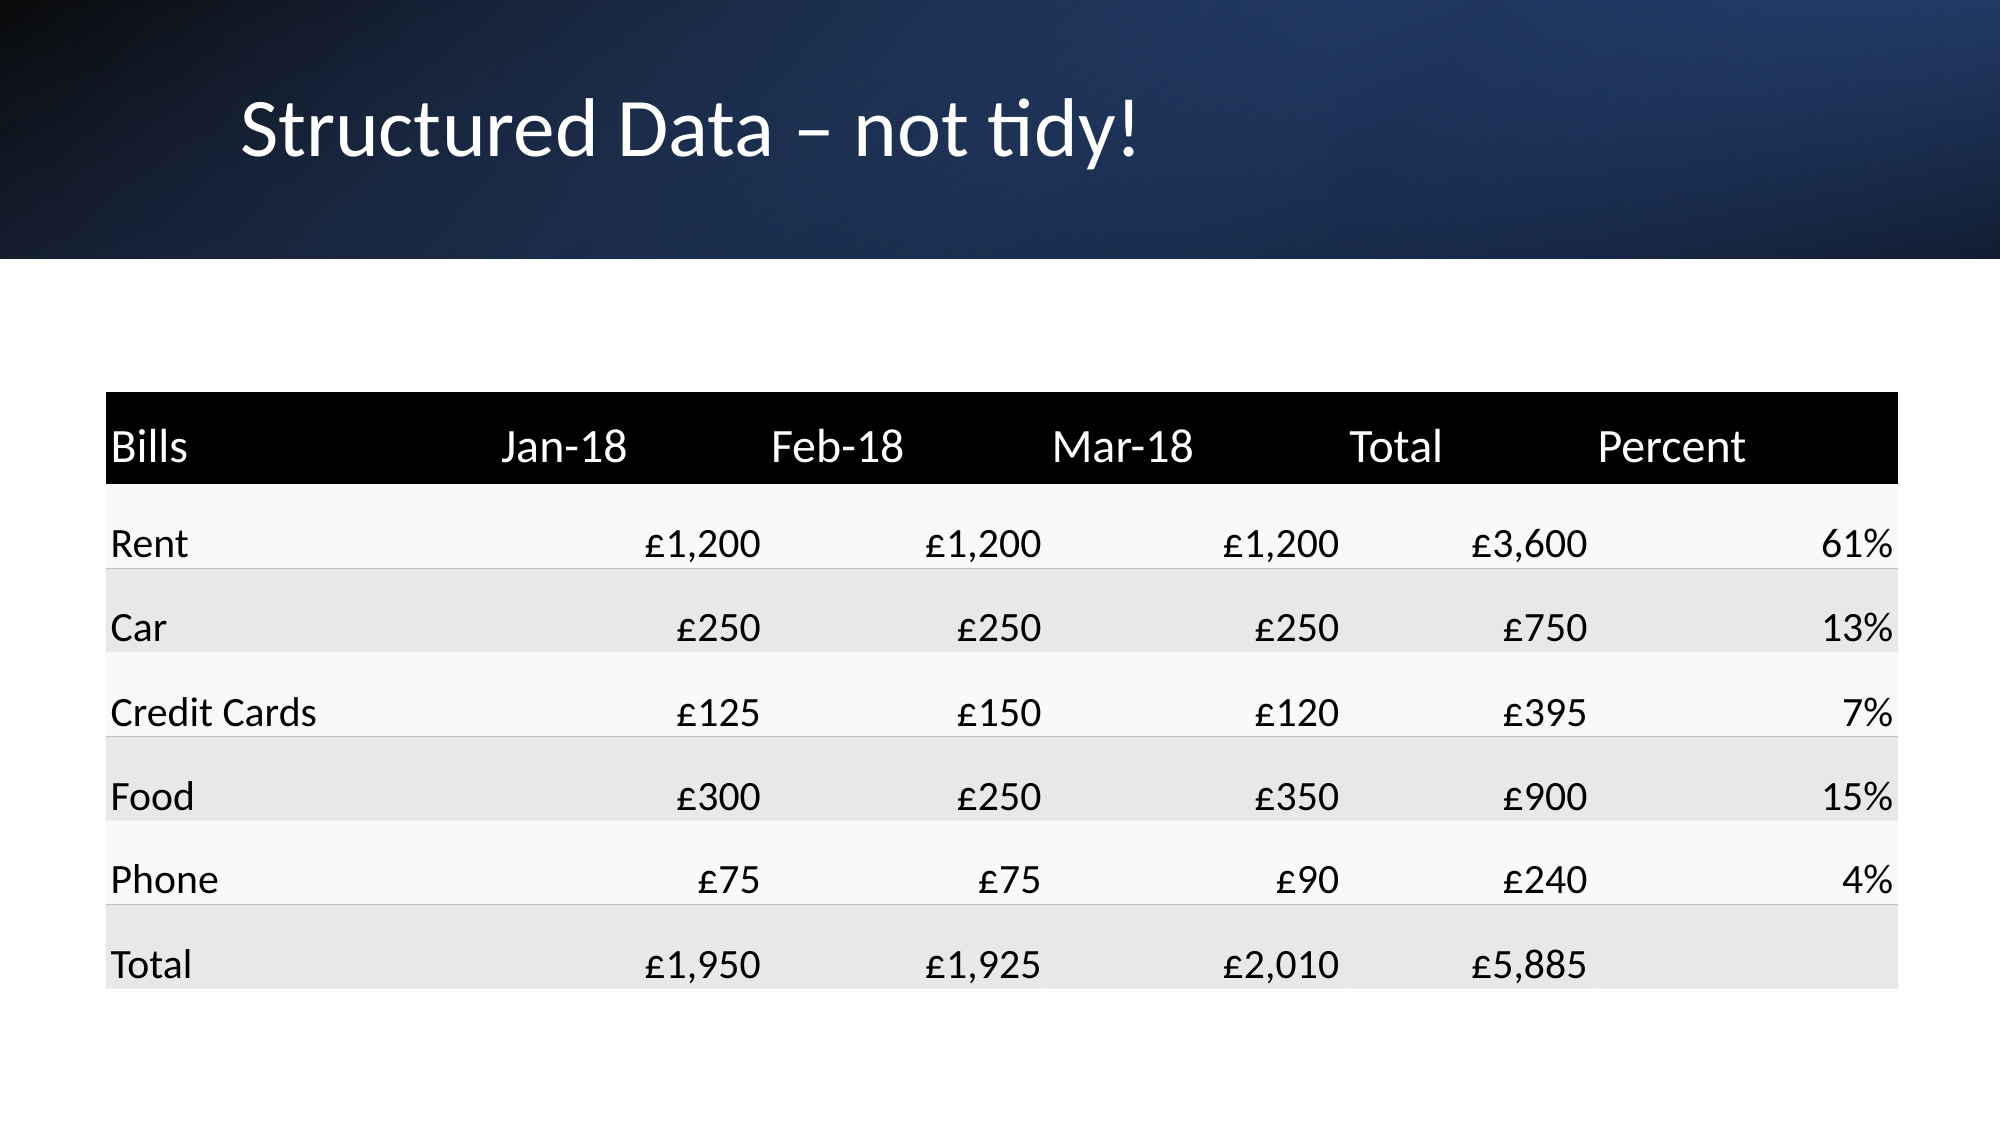

# Structured Data – not tidy!
| Bills | Jan-18 | Feb-18 | Mar-18 | Total | Percent |
| --- | --- | --- | --- | --- | --- |
| Rent | £1,200 | £1,200 | £1,200 | £3,600 | 61% |
| Car | £250 | £250 | £250 | £750 | 13% |
| Credit Cards | £125 | £150 | £120 | £395 | 7% |
| Food | £300 | £250 | £350 | £900 | 15% |
| Phone | £75 | £75 | £90 | £240 | 4% |
| Total | £1,950 | £1,925 | £2,010 | £5,885 |  |